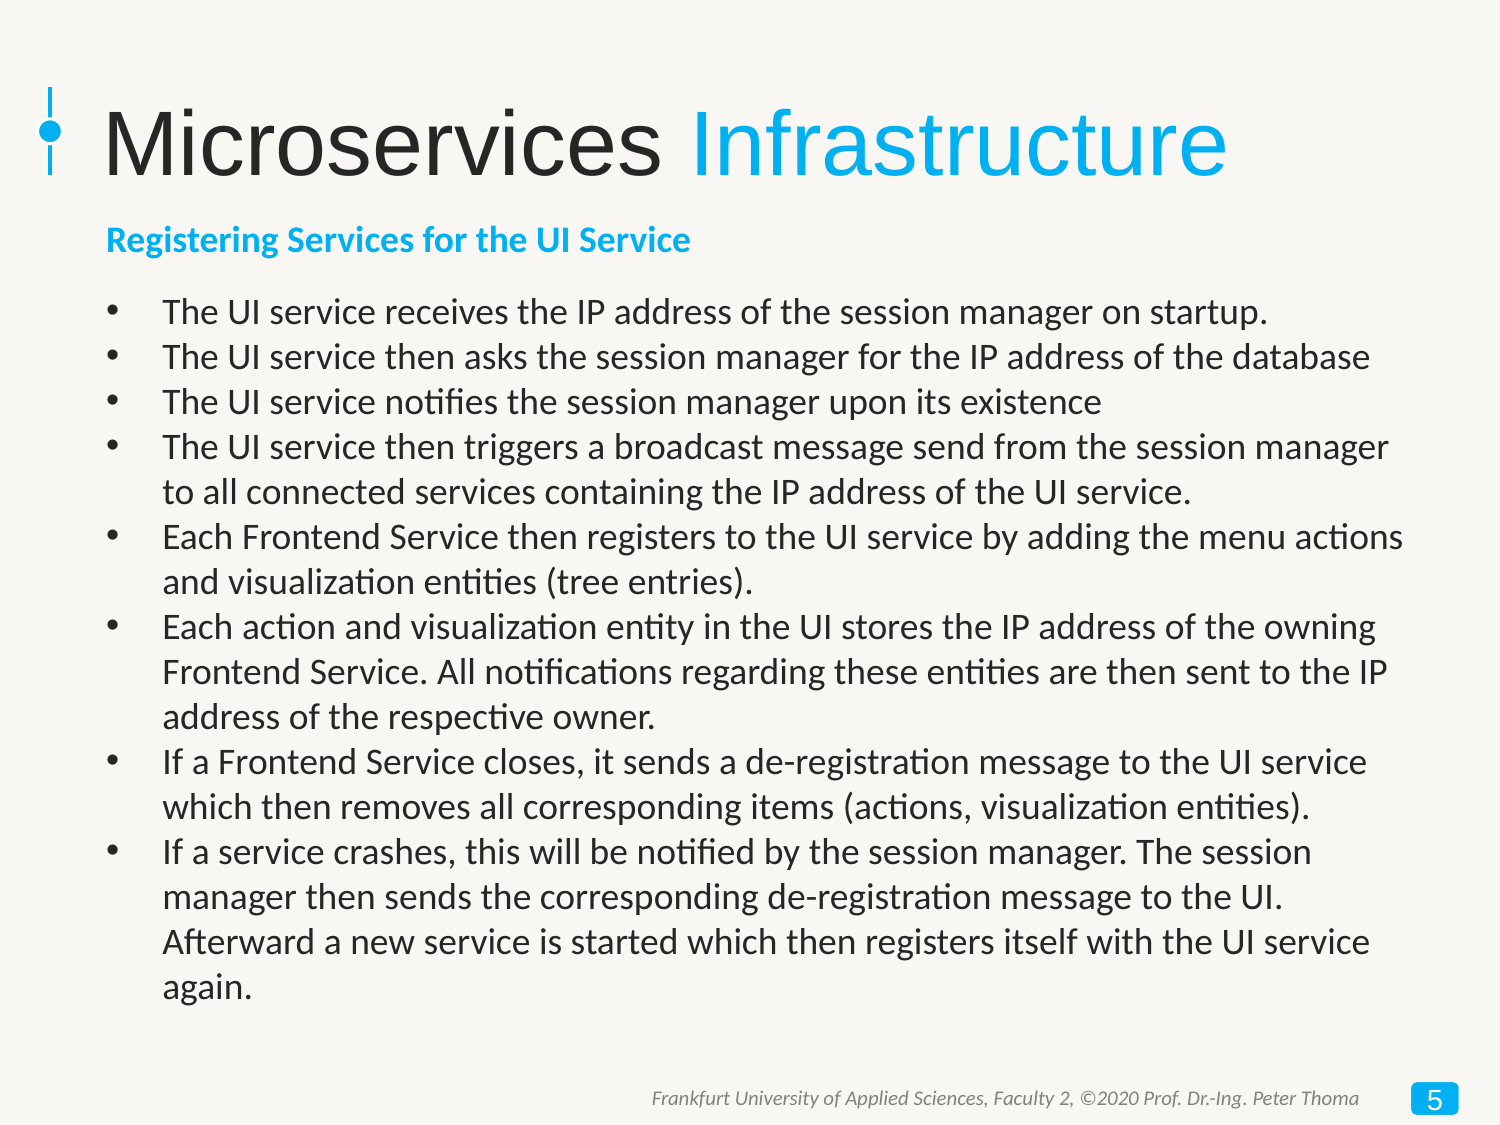

# Microservices Infrastructure
Registering Services for the UI Service

The UI service receives the IP address of the session manager on startup.
The UI service then asks the session manager for the IP address of the database
The UI service notifies the session manager upon its existence
The UI service then triggers a broadcast message send from the session manager to all connected services containing the IP address of the UI service.
Each Frontend Service then registers to the UI service by adding the menu actions and visualization entities (tree entries).
Each action and visualization entity in the UI stores the IP address of the owning Frontend Service. All notifications regarding these entities are then sent to the IP address of the respective owner.
If a Frontend Service closes, it sends a de-registration message to the UI service which then removes all corresponding items (actions, visualization entities).
If a service crashes, this will be notified by the session manager. The session manager then sends the corresponding de-registration message to the UI. Afterward a new service is started which then registers itself with the UI service again.

5